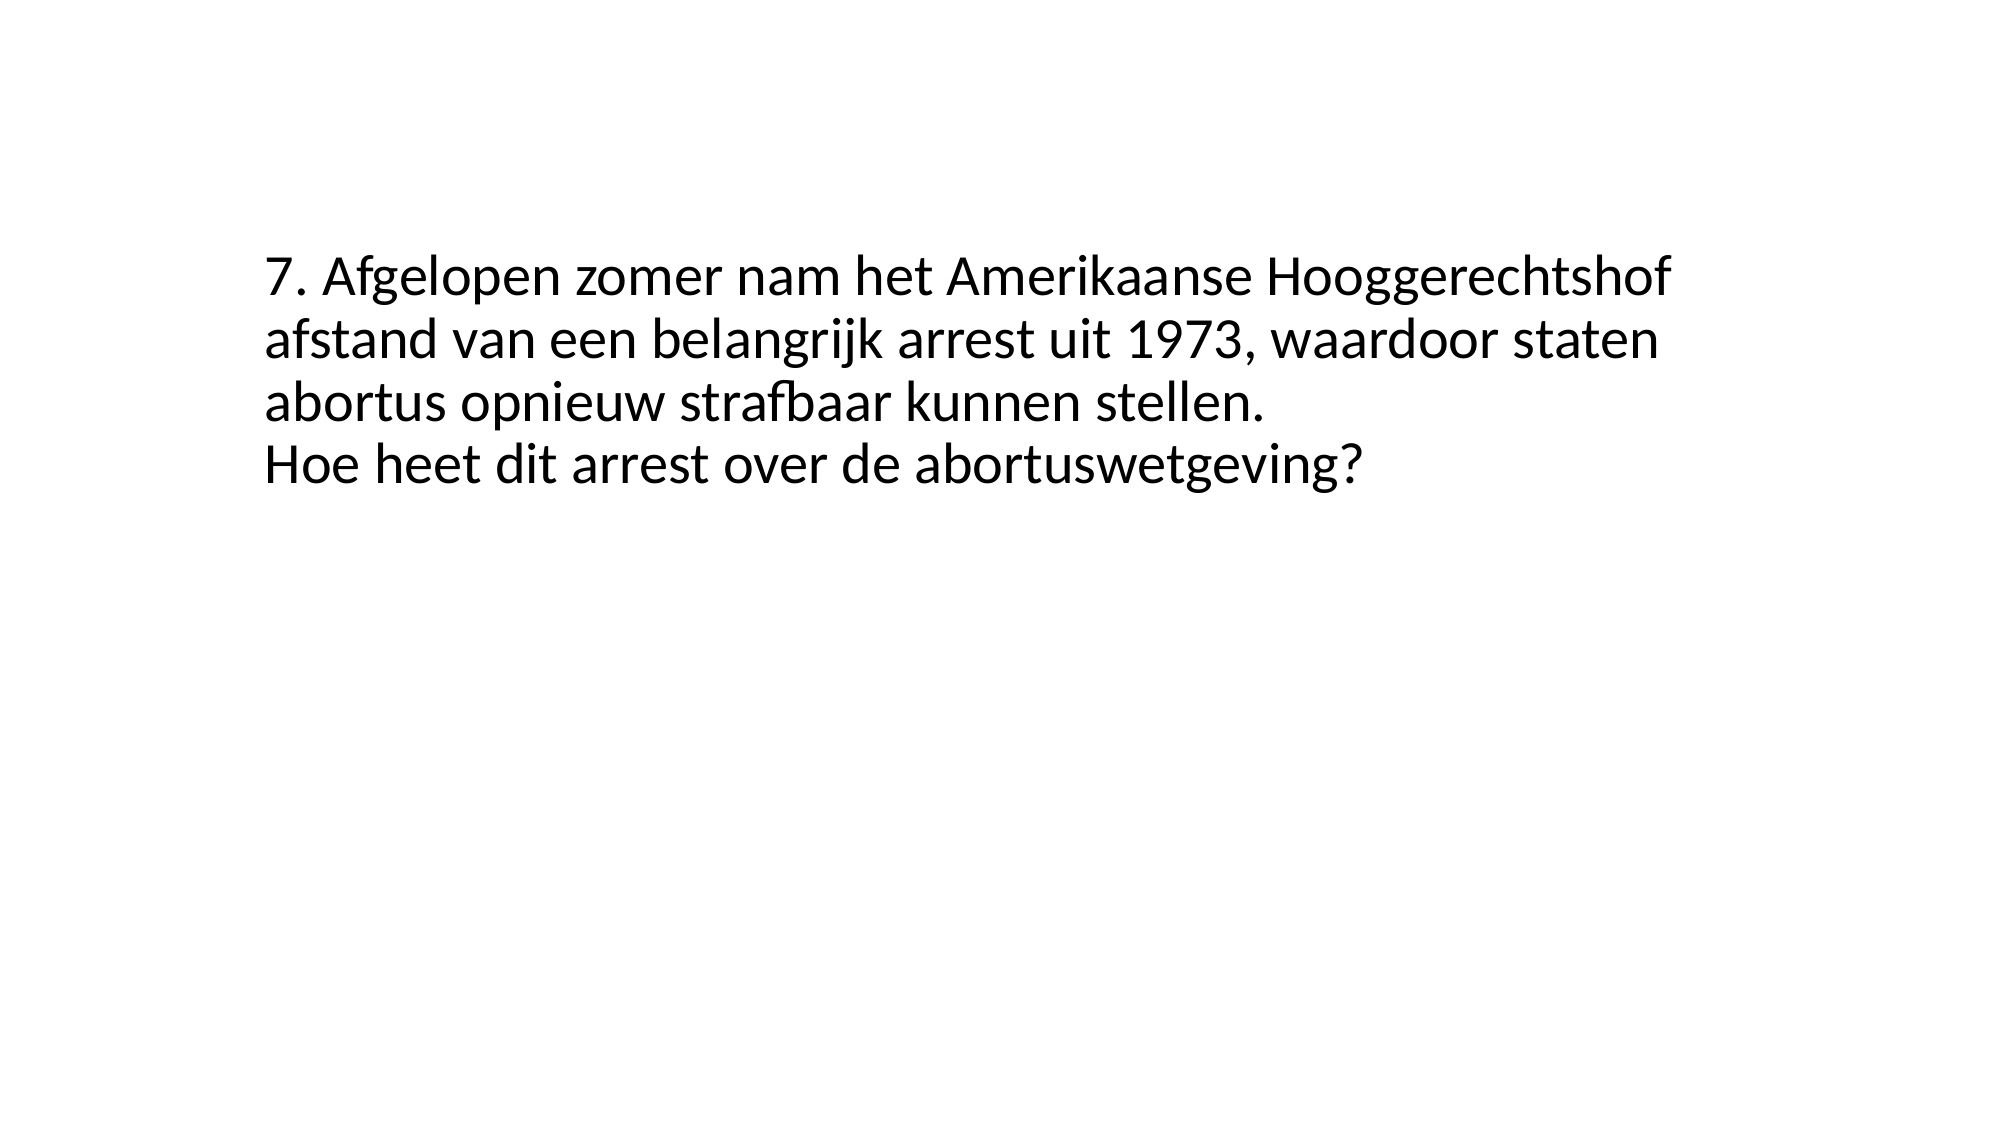

# 7. Afgelopen zomer nam het Amerikaanse Hooggerechtshof afstand van een belangrijk arrest uit 1973, waardoor staten abortus opnieuw strafbaar kunnen stellen. Hoe heet dit arrest over de abortuswetgeving?